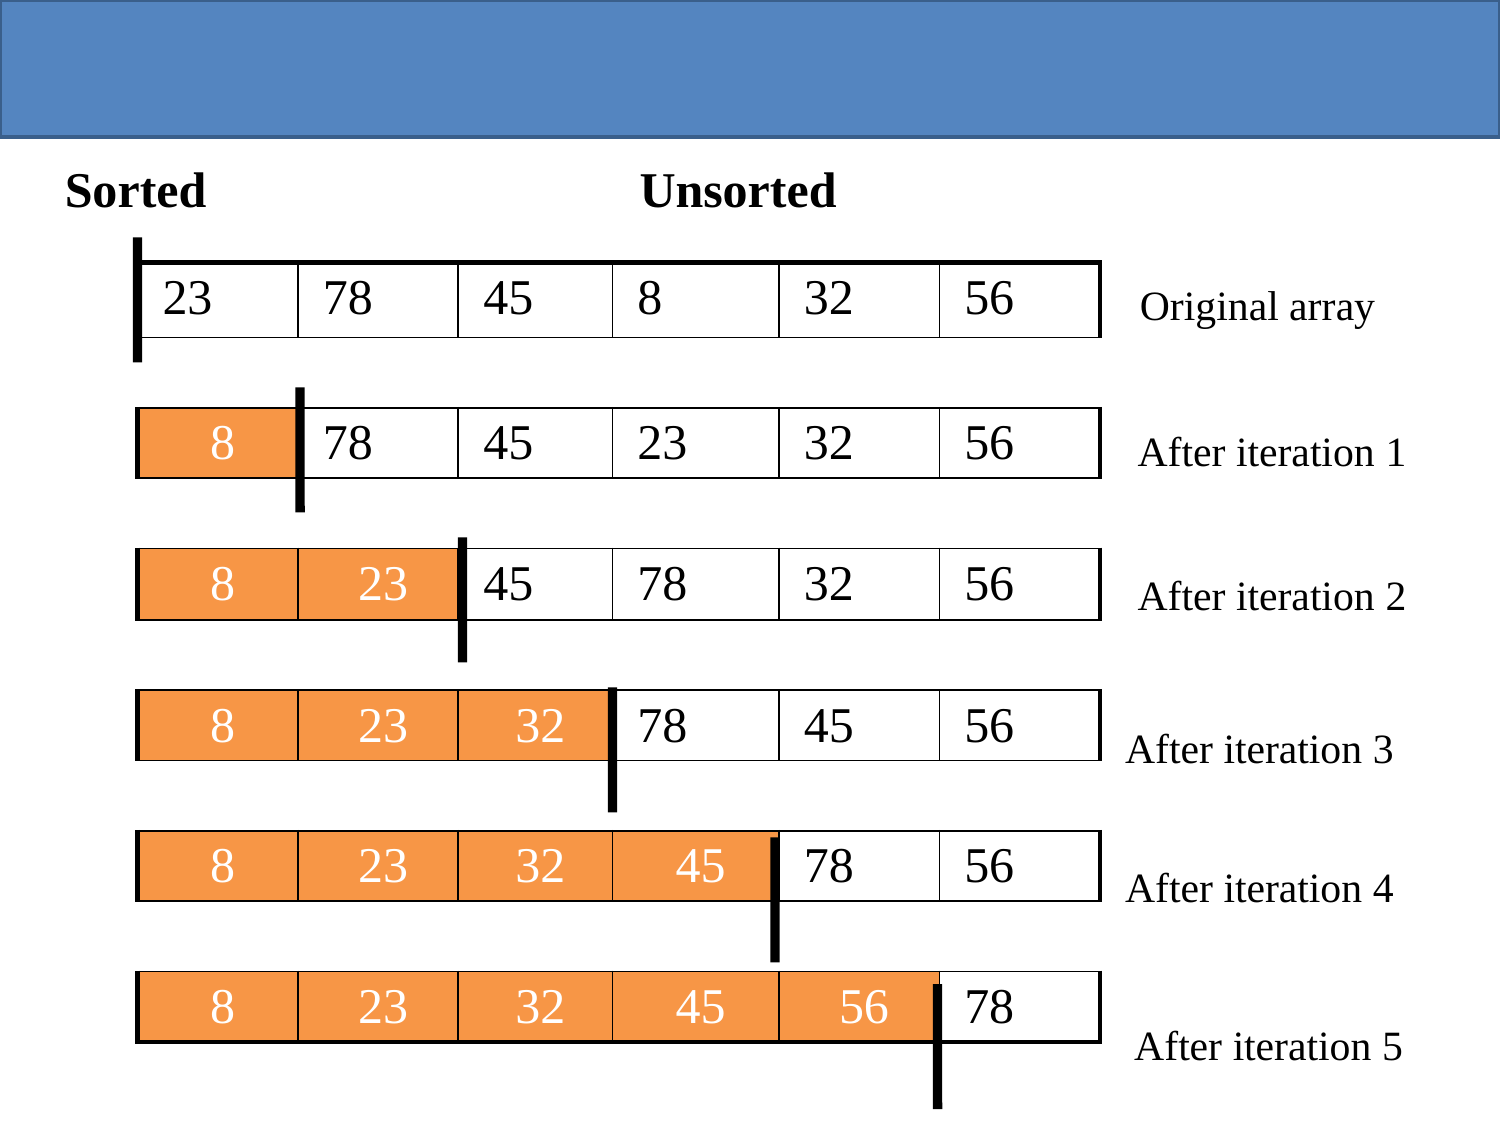

Sorted
Unsorted

| 23 | 78 | 45 | 8 | 32 | 56 |
| --- | --- | --- | --- | --- | --- |
|  |  |  |  |  |  |
| 8 | 78 | 45 | 23 | 32 | 56 |
|  |  |  |  |  |  |
| 8 | 23 | 45 | 78 | 32 | 56 |
|  |  |  |  |  |  |
| 8 | 23 | 32 | 78 | 45 | 56 |
|  |  |  |  |  |  |
| 8 | 23 | 32 | 45 | 78 | 56 |
|  |  |  |  |  |  |
| 8 | 23 | 32 | 45 | 56 | 78 |
Original array

After iteration 1

After iteration 2

After iteration 3

After iteration 4

After iteration 5